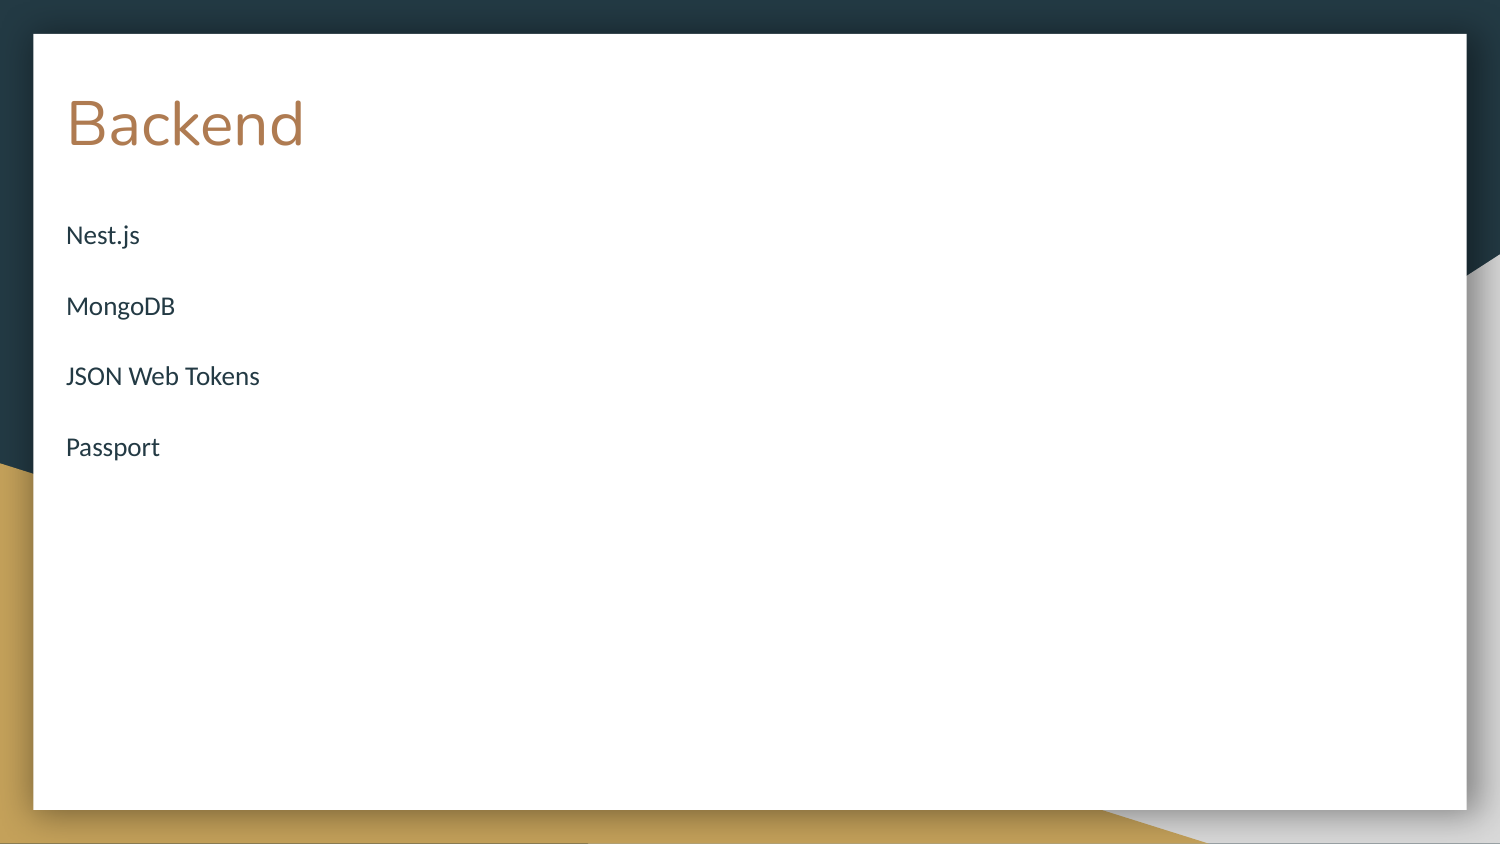

# Backend
Nest.js
MongoDB
JSON Web Tokens
Passport